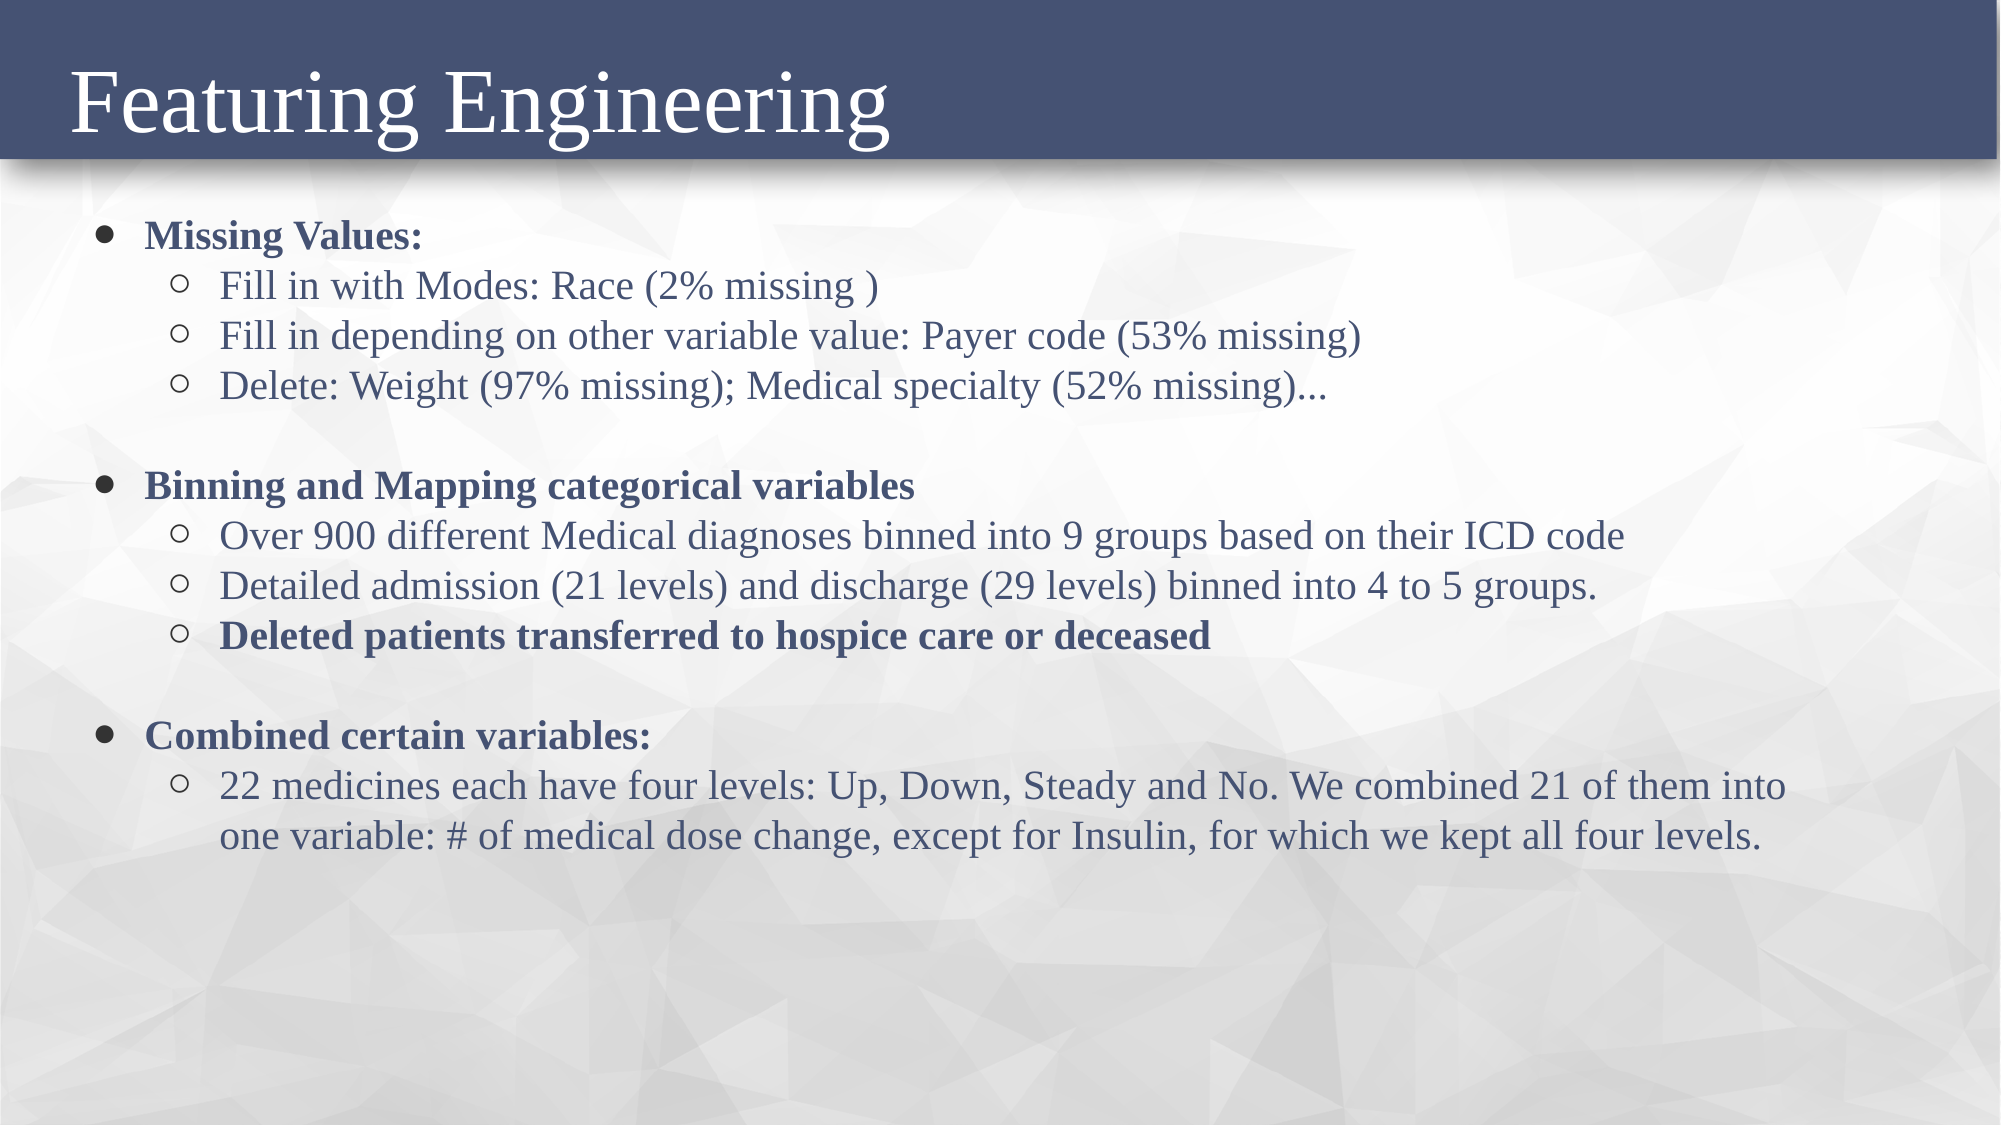

Featuring Engineering
Missing Values:
Fill in with Modes: Race (2% missing )
Fill in depending on other variable value: Payer code (53% missing)
Delete: Weight (97% missing); Medical specialty (52% missing)...

Binning and Mapping categorical variables
Over 900 different Medical diagnoses binned into 9 groups based on their ICD code
Detailed admission (21 levels) and discharge (29 levels) binned into 4 to 5 groups.
Deleted patients transferred to hospice care or deceased

Combined certain variables:
22 medicines each have four levels: Up, Down, Steady and No. We combined 21 of them into one variable: # of medical dose change, except for Insulin, for which we kept all four levels.